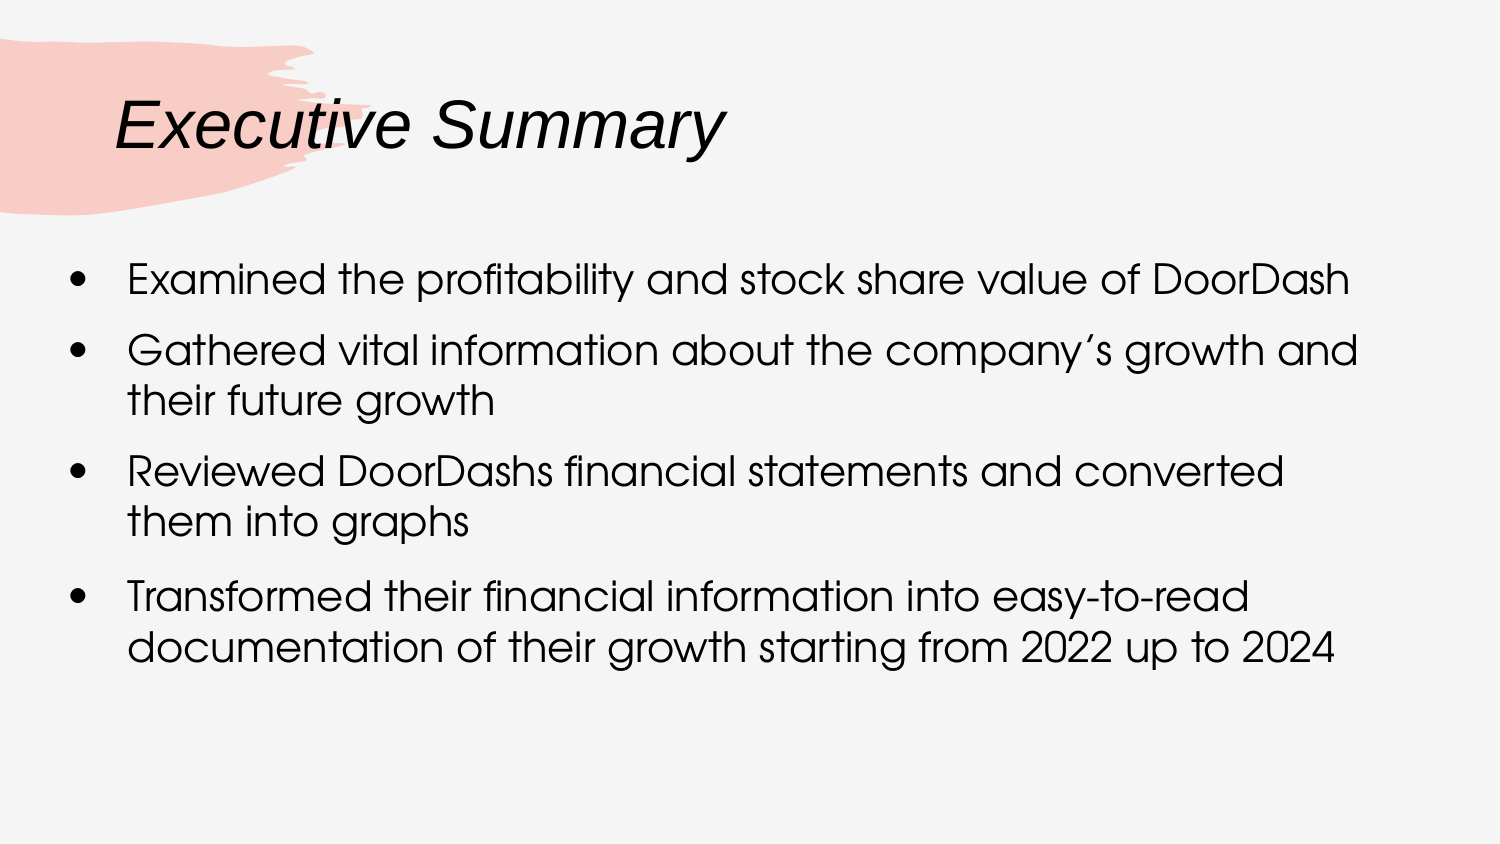

# Executive Summary
Examined the profitability and stock share value of DoorDash
Gathered vital information about the company’s growth and their future growth
Reviewed DoorDashs financial statements and converted them into graphs
Transformed their financial information into easy-to-read documentation of their growth starting from 2022 up to 2024